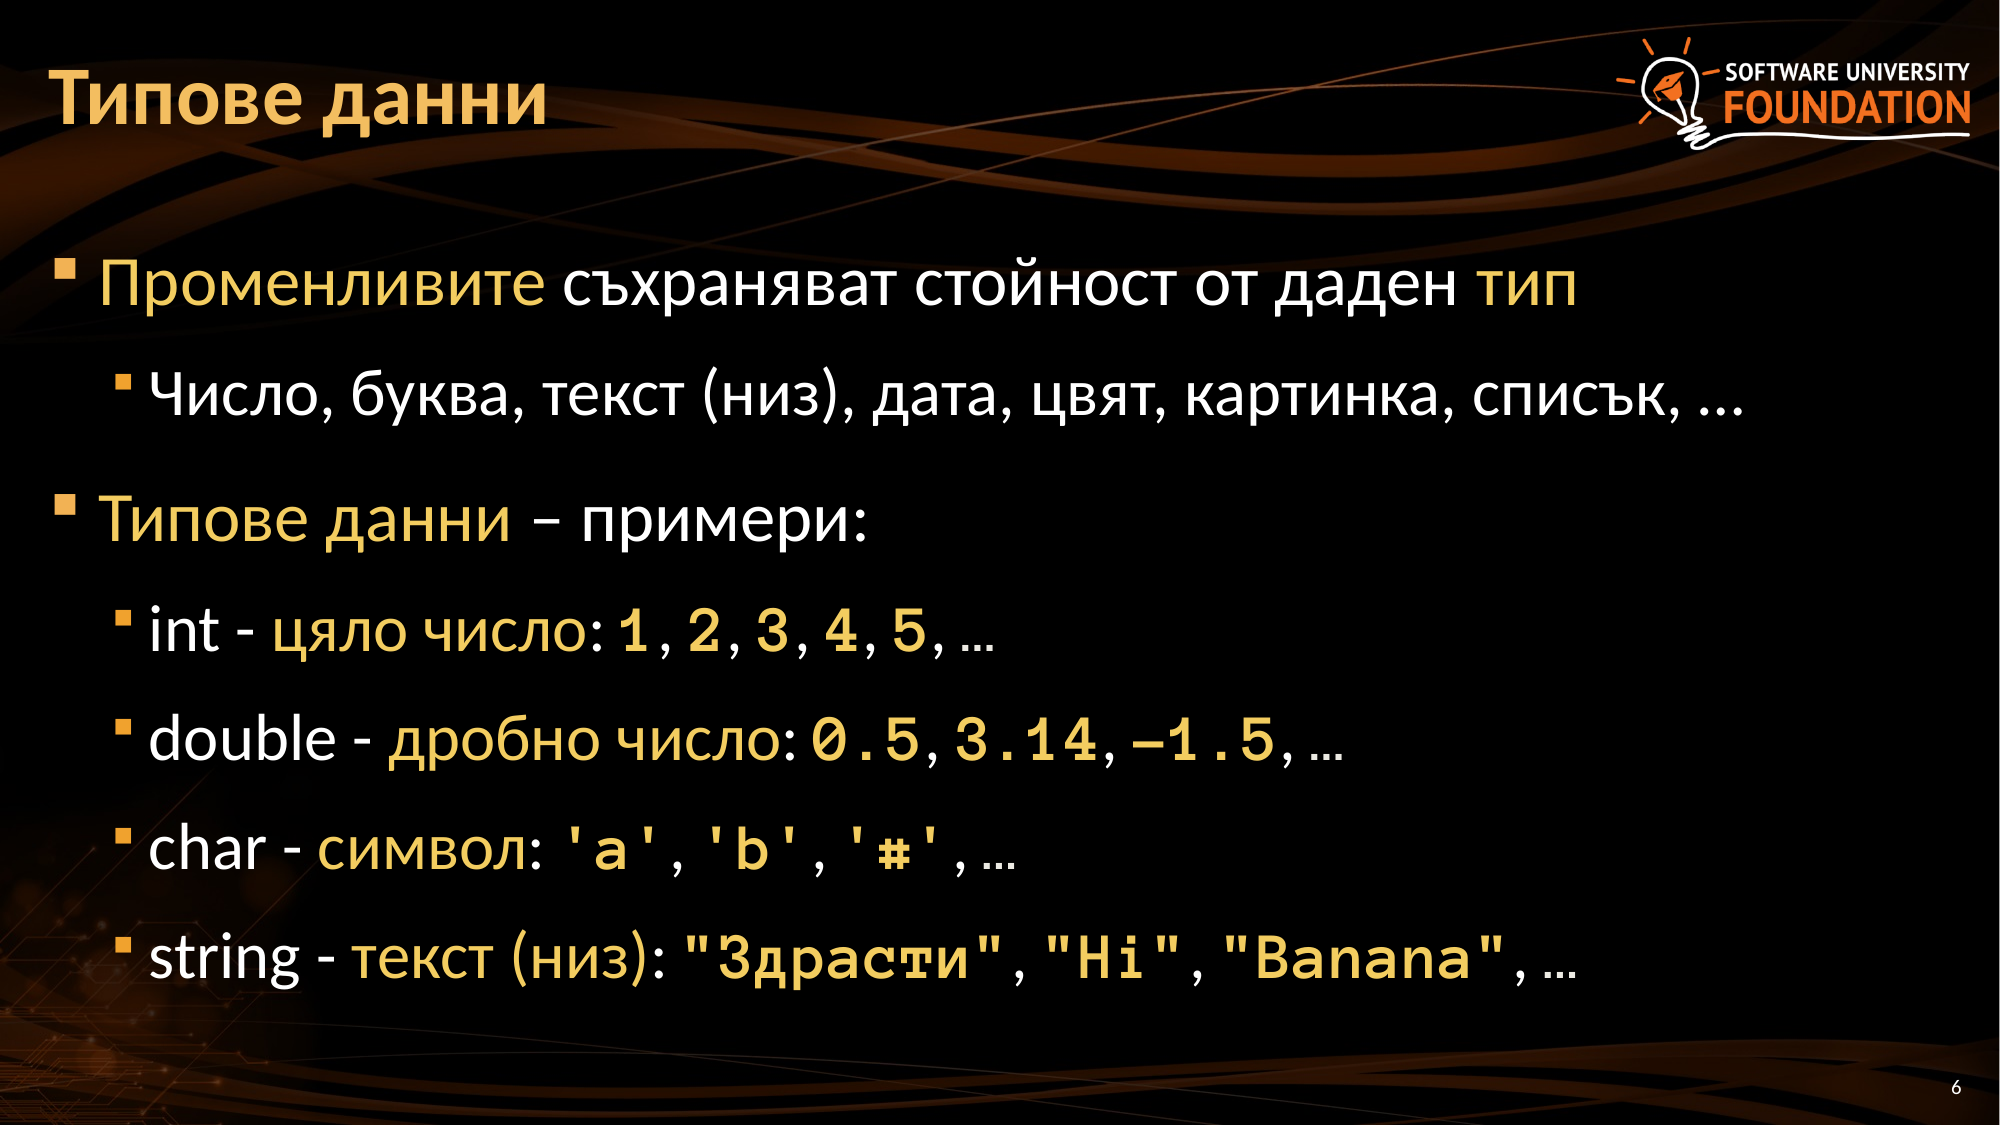

# Типове данни
Променливите съхраняват стойност от даден тип
Число, буква, текст (низ), дата, цвят, картинка, списък, …
Типове данни – примери:
int - цяло число: 1, 2, 3, 4, 5, …
double - дробно число: 0.5, 3.14, -1.5, …
char - символ: 'a', 'b', '#', …
string - текст (низ): "Здрасти", "Hi", "Banana", …
6